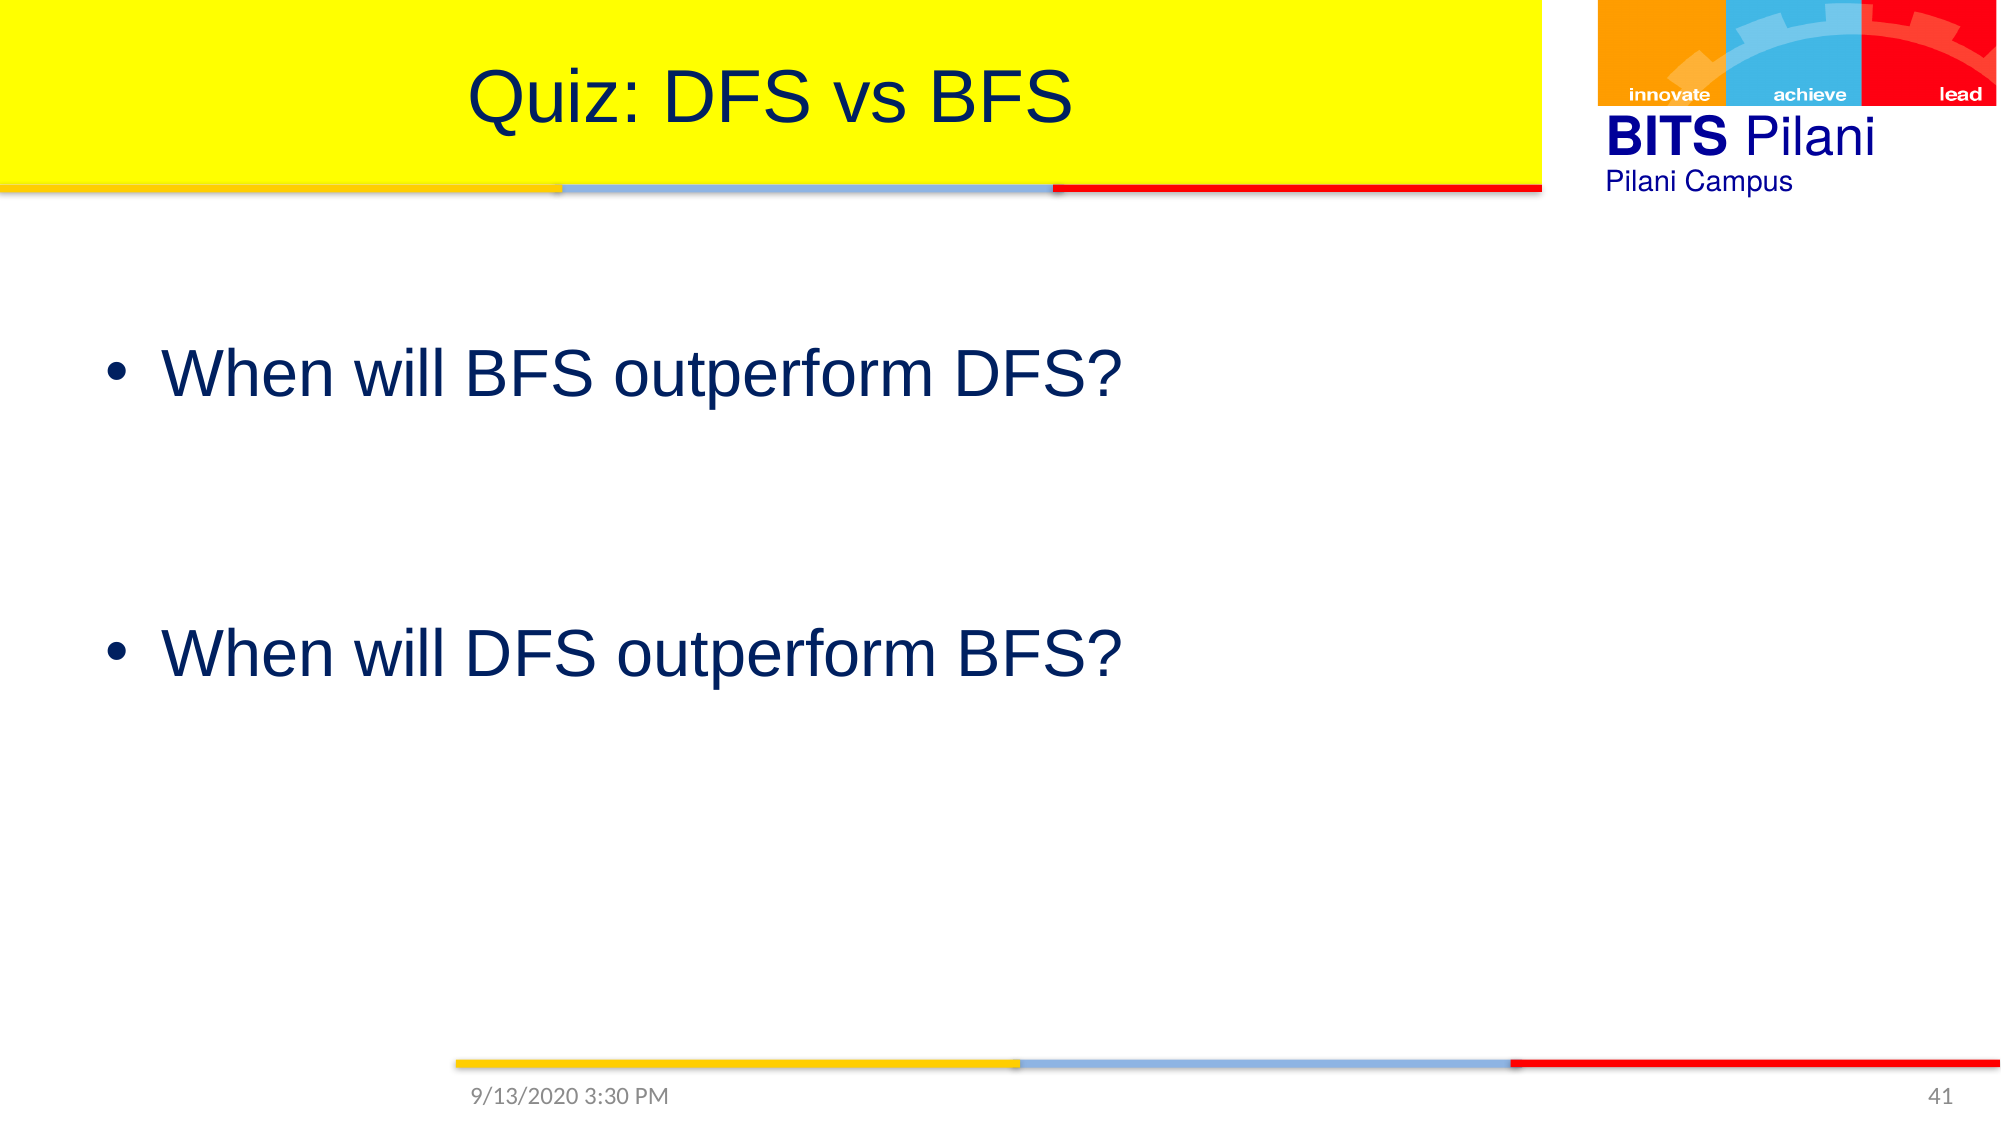

# Quiz: DFS vs BFS

When will BFS outperform DFS?

When will DFS outperform BFS?
9/13/2020 3:30 PM
41